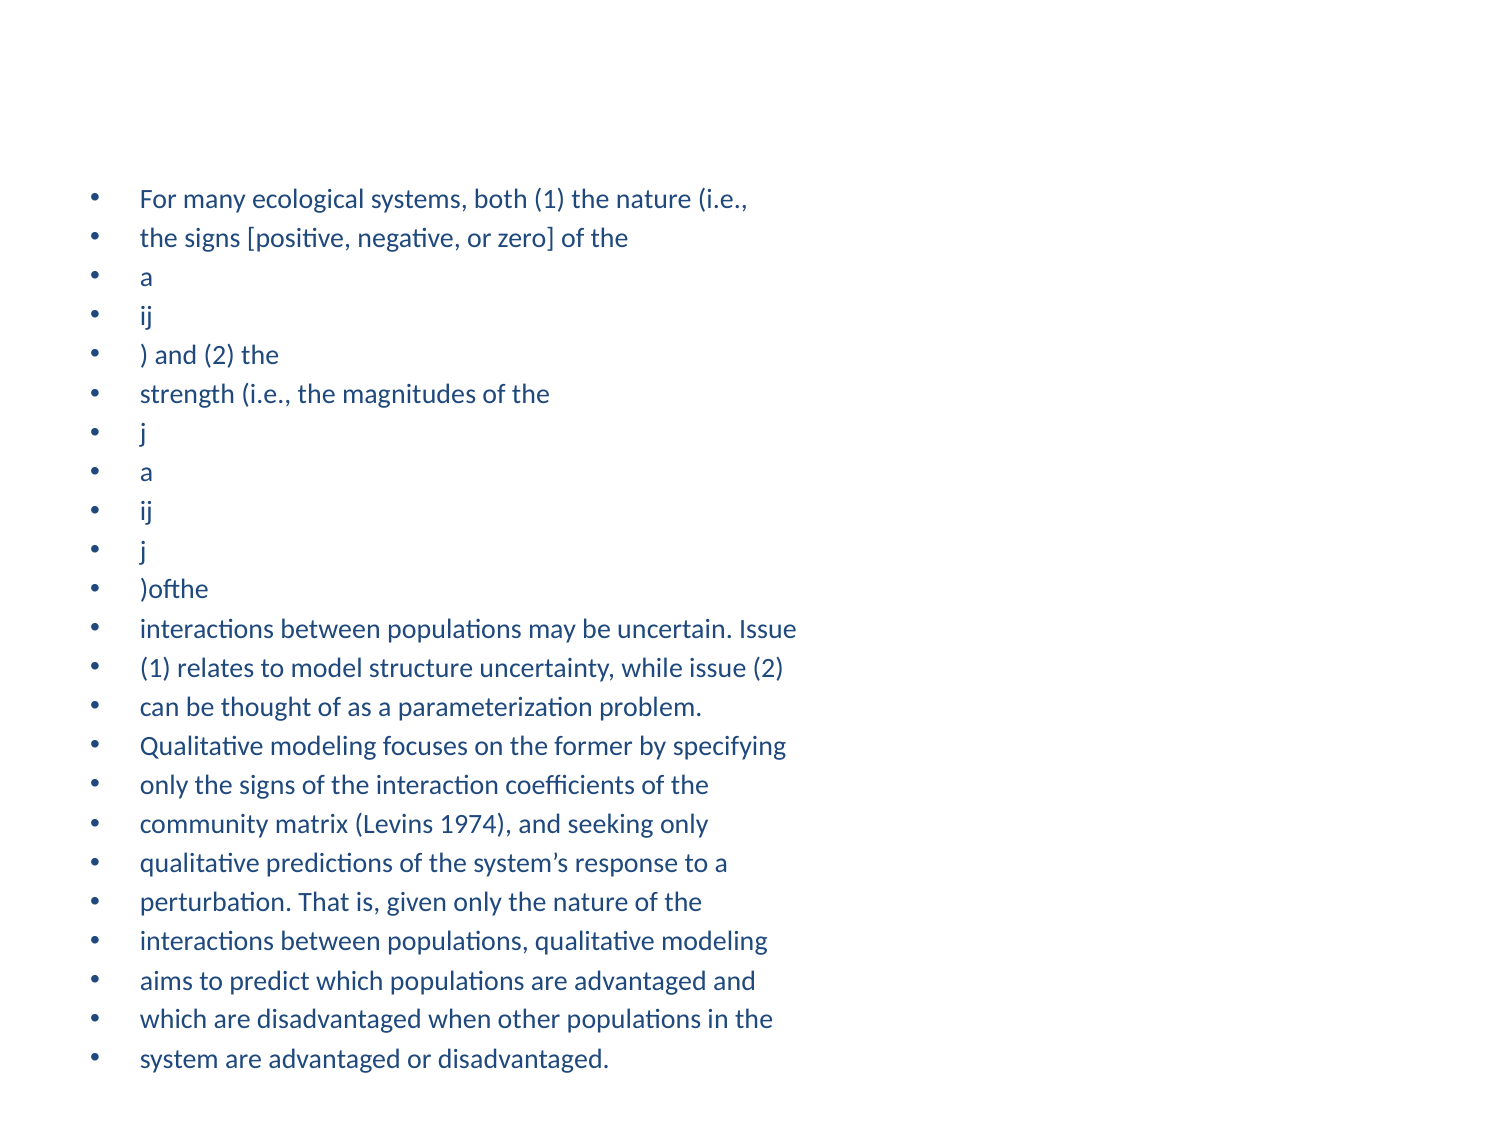

#
For many ecological systems, both (1) the nature (i.e.,
the signs [positive, negative, or zero] of the
a
ij
) and (2) the
strength (i.e., the magnitudes of the
j
a
ij
j
)ofthe
interactions between populations may be uncertain. Issue
(1) relates to model structure uncertainty, while issue (2)
can be thought of as a parameterization problem.
Qualitative modeling focuses on the former by specifying
only the signs of the interaction coefficients of the
community matrix (Levins 1974), and seeking only
qualitative predictions of the system’s response to a
perturbation. That is, given only the nature of the
interactions between populations, qualitative modeling
aims to predict which populations are advantaged and
which are disadvantaged when other populations in the
system are advantaged or disadvantaged.